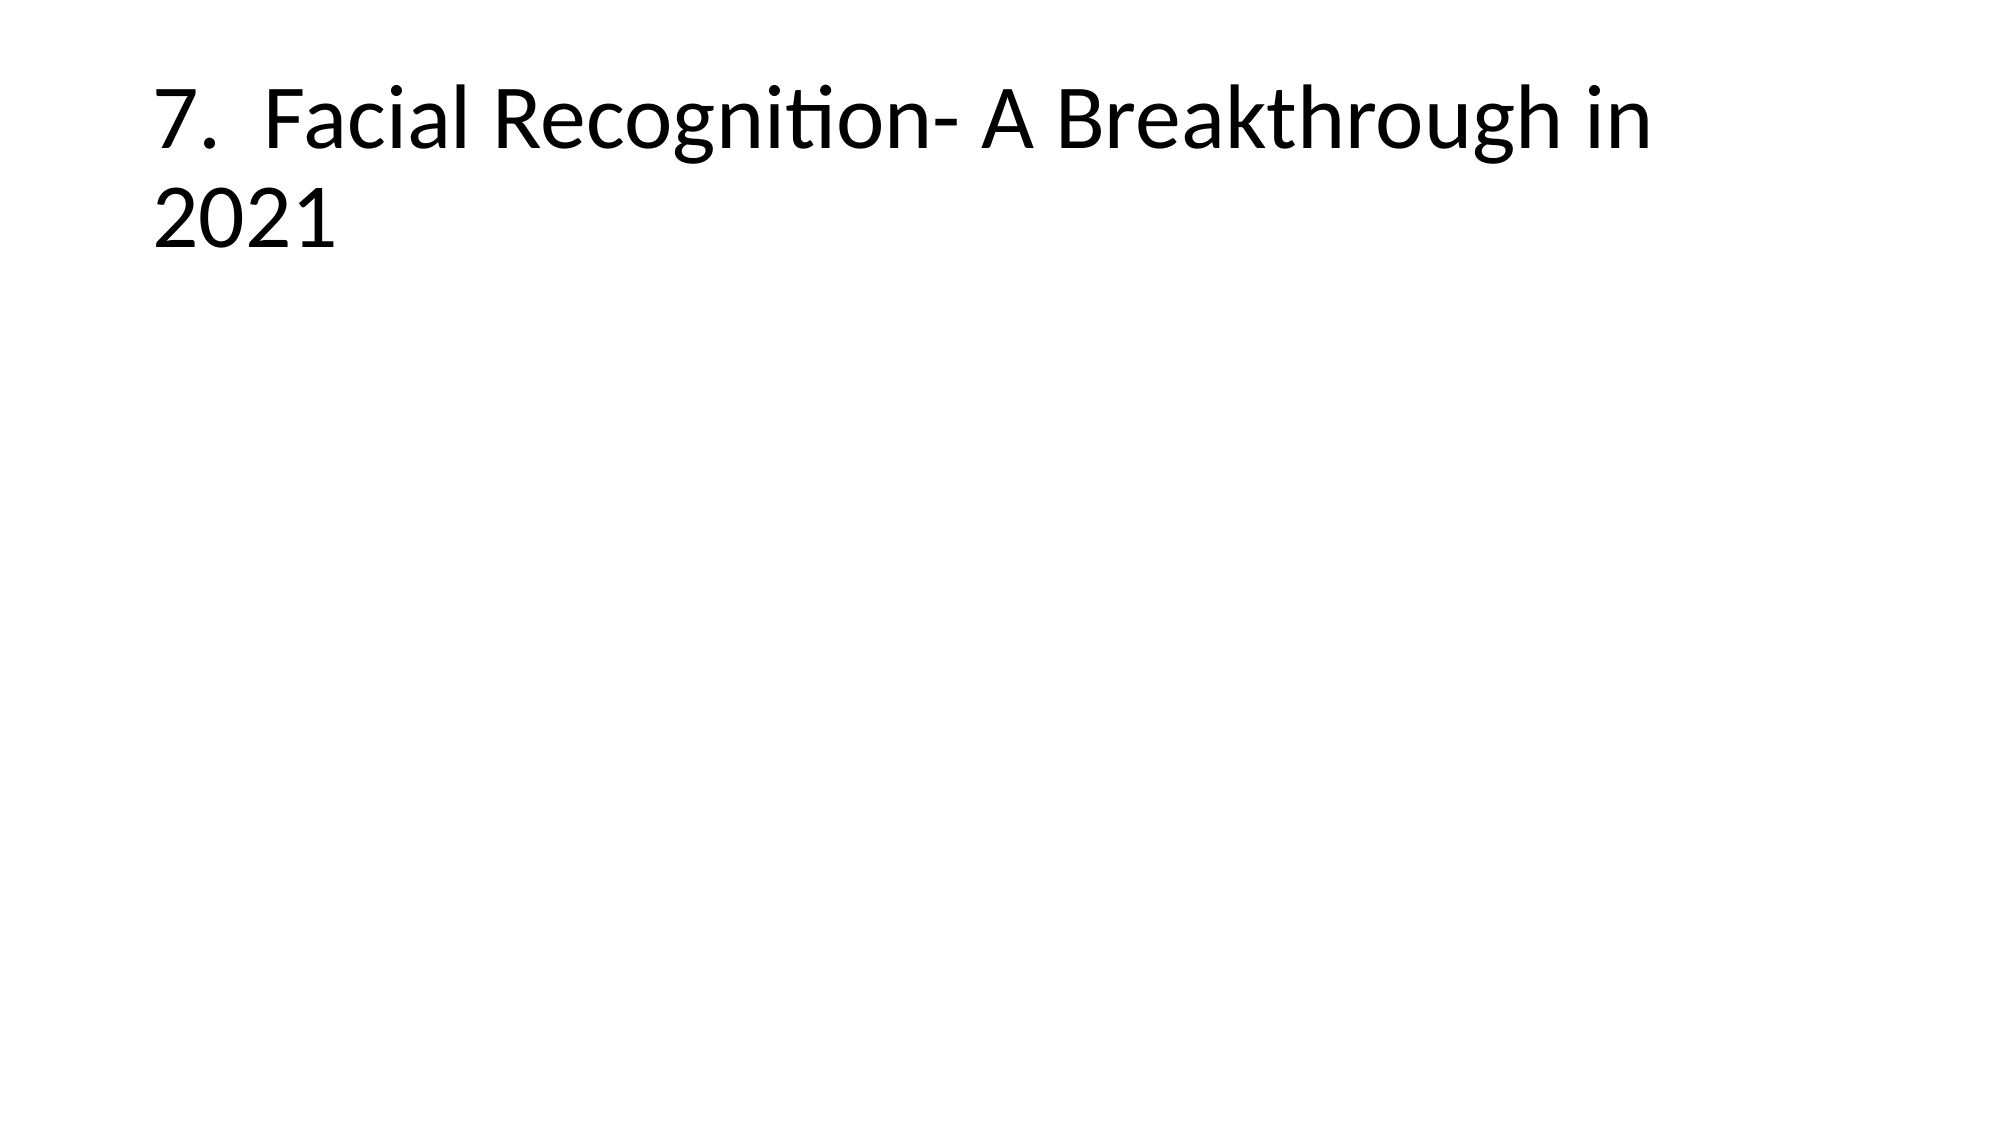

# 7.  Facial Recognition- A Breakthrough in 2021